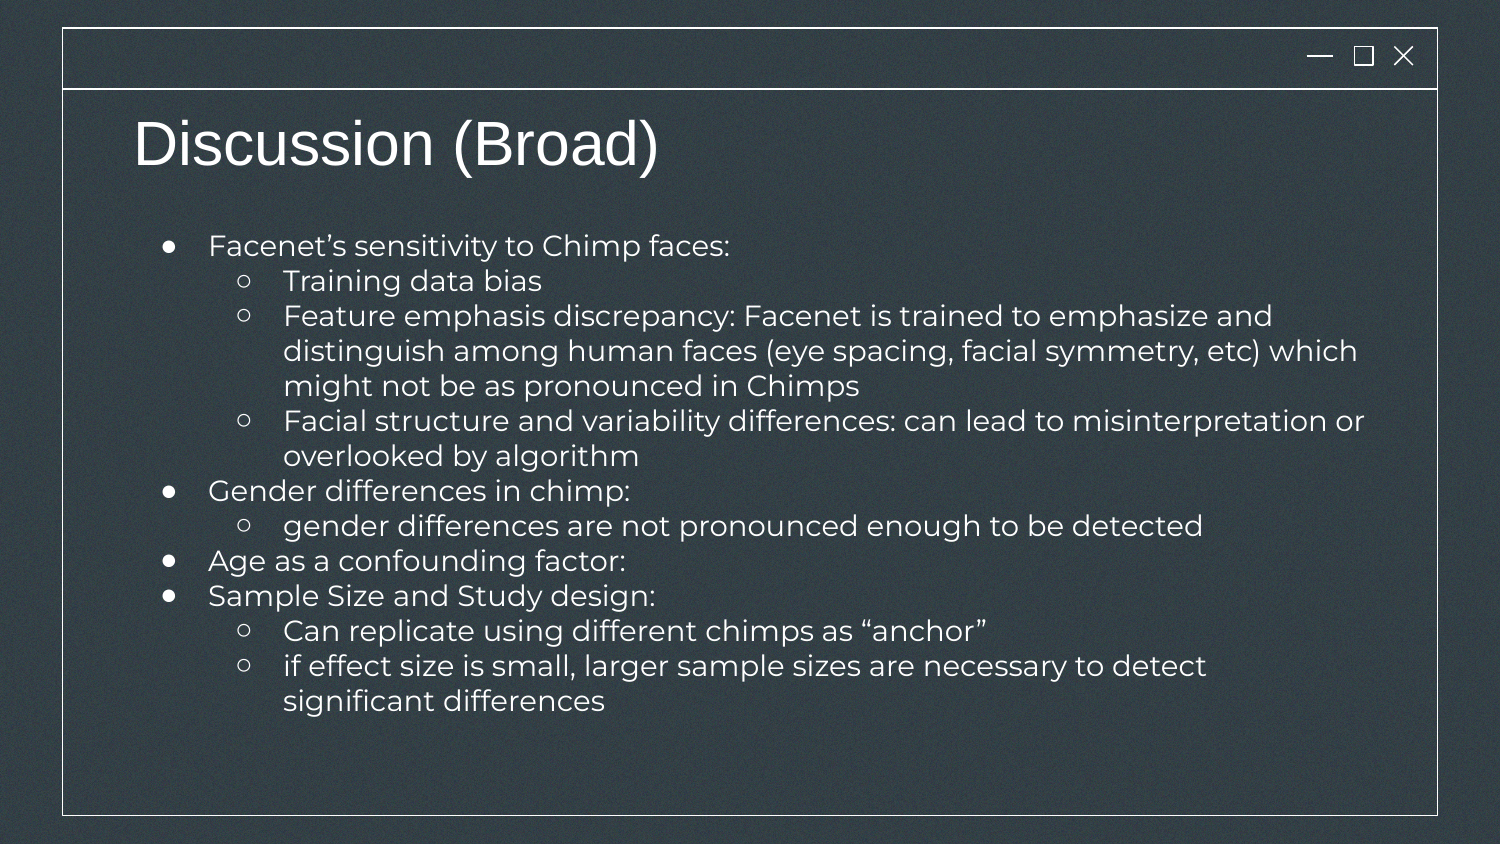

# Discussion (Broad)
Facenet’s sensitivity to Chimp faces:
Training data bias
Feature emphasis discrepancy: Facenet is trained to emphasize and distinguish among human faces (eye spacing, facial symmetry, etc) which might not be as pronounced in Chimps
Facial structure and variability differences: can lead to misinterpretation or overlooked by algorithm
Gender differences in chimp:
gender differences are not pronounced enough to be detected
Age as a confounding factor:
Sample Size and Study design:
Can replicate using different chimps as “anchor”
if effect size is small, larger sample sizes are necessary to detect significant differences